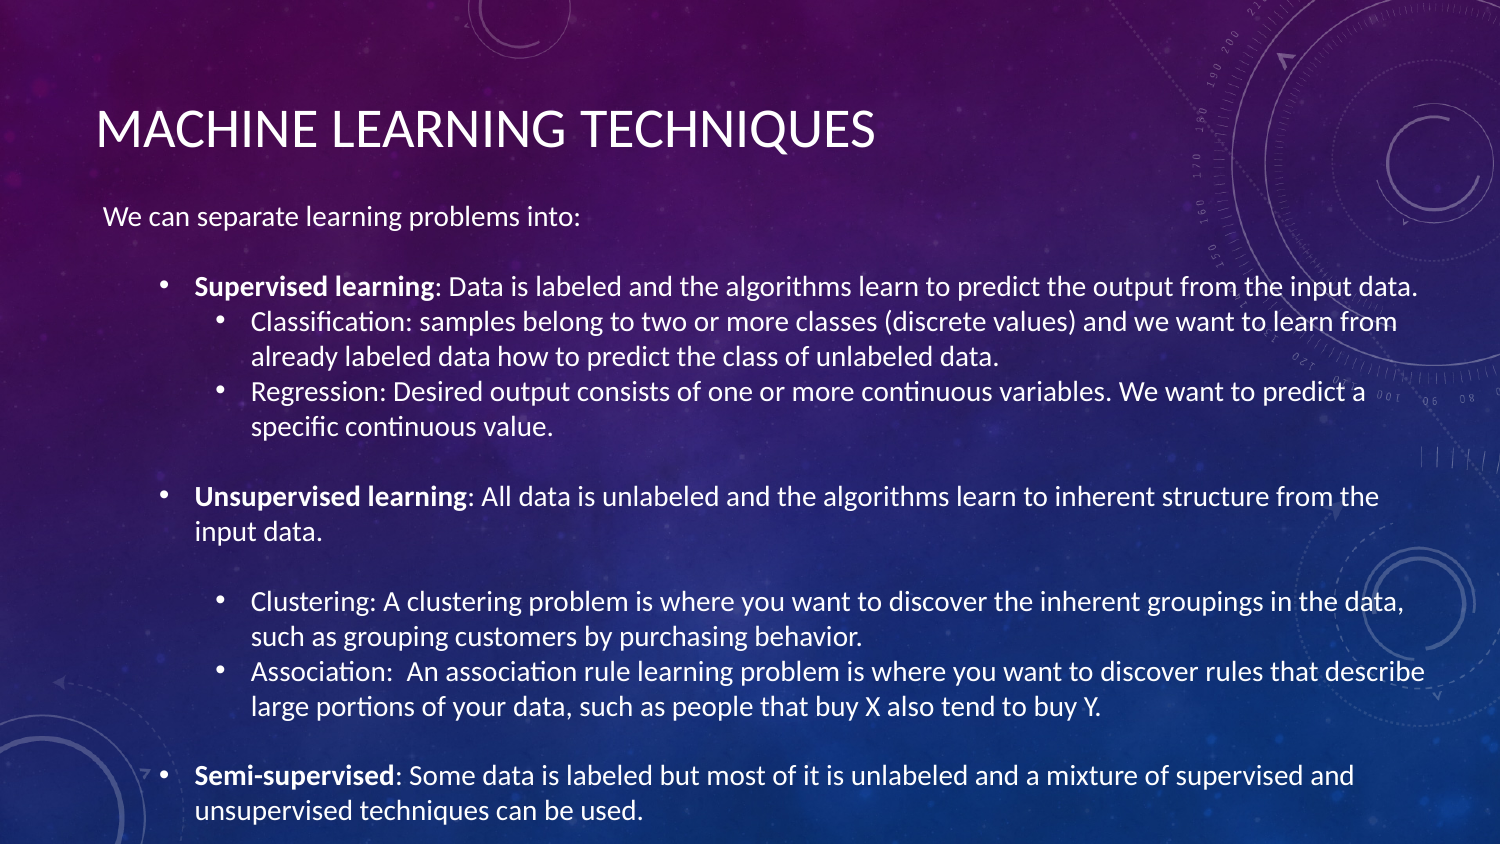

# MACHINE LEARNING TECHNIQUES
We can separate learning problems into:

Supervised learning: Data is labeled and the algorithms learn to predict the output from the input data.
Classification: samples belong to two or more classes (discrete values) and we want to learn from already labeled data how to predict the class of unlabeled data.
Regression: Desired output consists of one or more continuous variables. We want to predict a specific continuous value.

Unsupervised learning: All data is unlabeled and the algorithms learn to inherent structure from the input data.

Clustering: A clustering problem is where you want to discover the inherent groupings in the data, such as grouping customers by purchasing behavior.
Association:  An association rule learning problem is where you want to discover rules that describe large portions of your data, such as people that buy X also tend to buy Y.

Semi-supervised: Some data is labeled but most of it is unlabeled and a mixture of supervised and unsupervised techniques can be used.